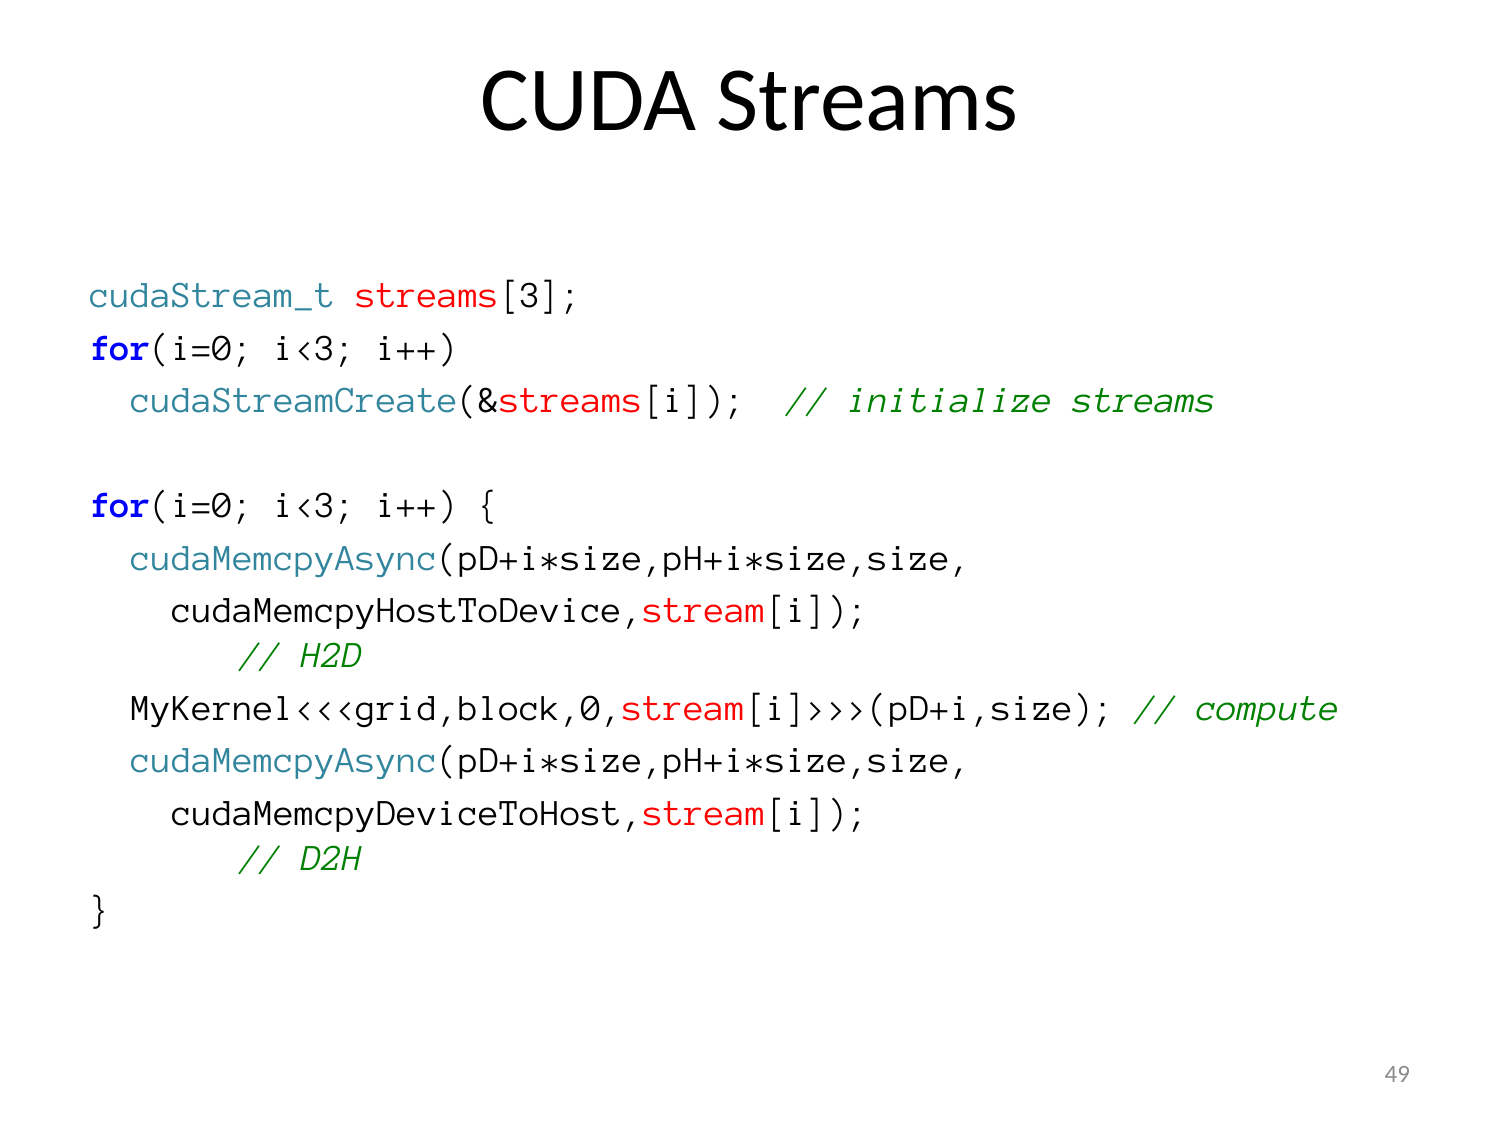

# CUDA Streams
cudaStream_t streams[3];
for(i=0; i<3; i++)
  cudaStreamCreate(&streams[i]);  // initialize streams

for(i=0; i<3; i++) {
  cudaMemcpyAsync(pD+i*size,pH+i*size,size,
    cudaMemcpyHostToDevice,stream[i]);				// H2D
  MyKernel<<<grid,block,0,stream[i]>>>(pD+i,size); // compute
  cudaMemcpyAsync(pD+i*size,pH+i*size,size,
    cudaMemcpyDeviceToHost,stream[i]); 				// D2H
}

49